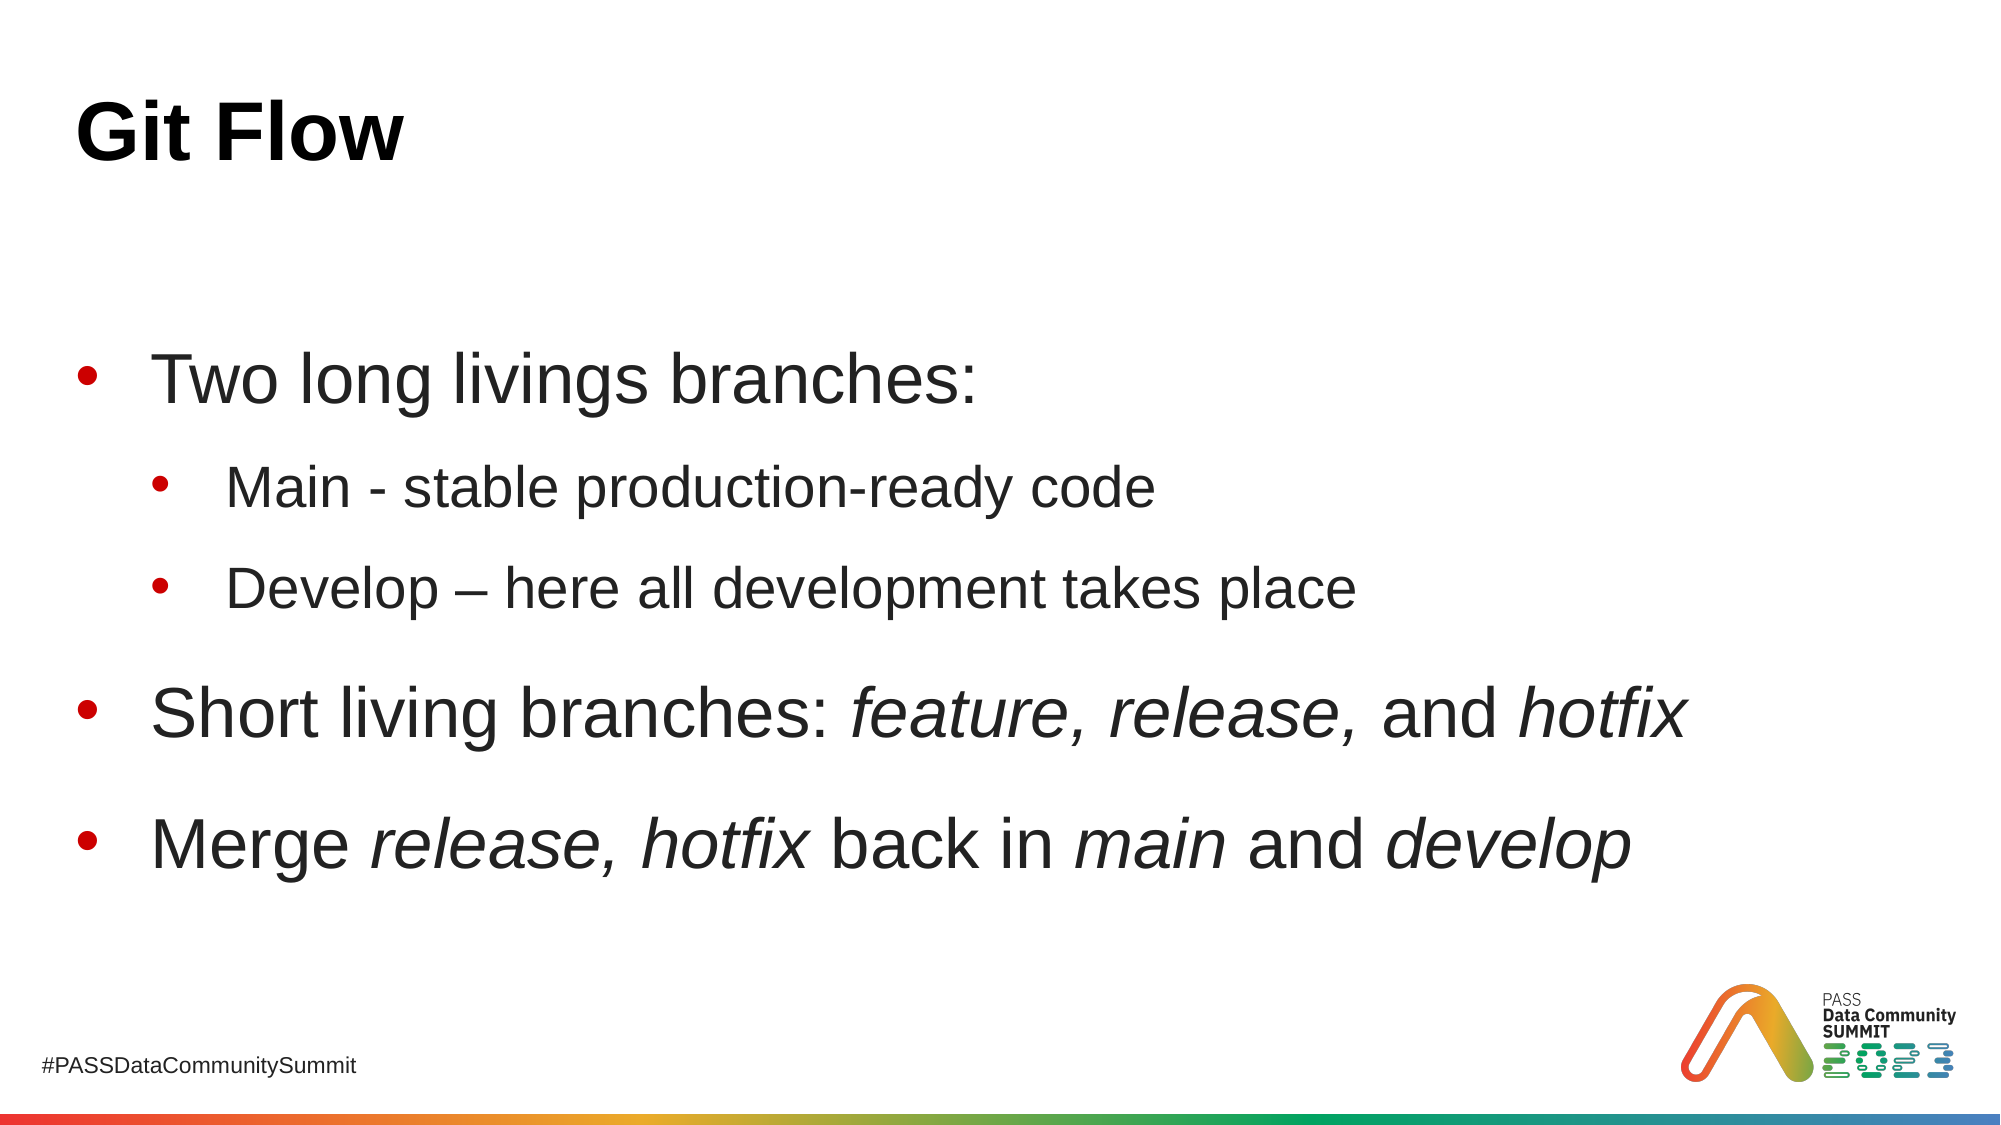

# Git Flow
Two long livings branches:
Main - stable production-ready code
Develop – here all development takes place
Short living branches: feature, release, and hotfix
Merge release, hotfix back in main and develop